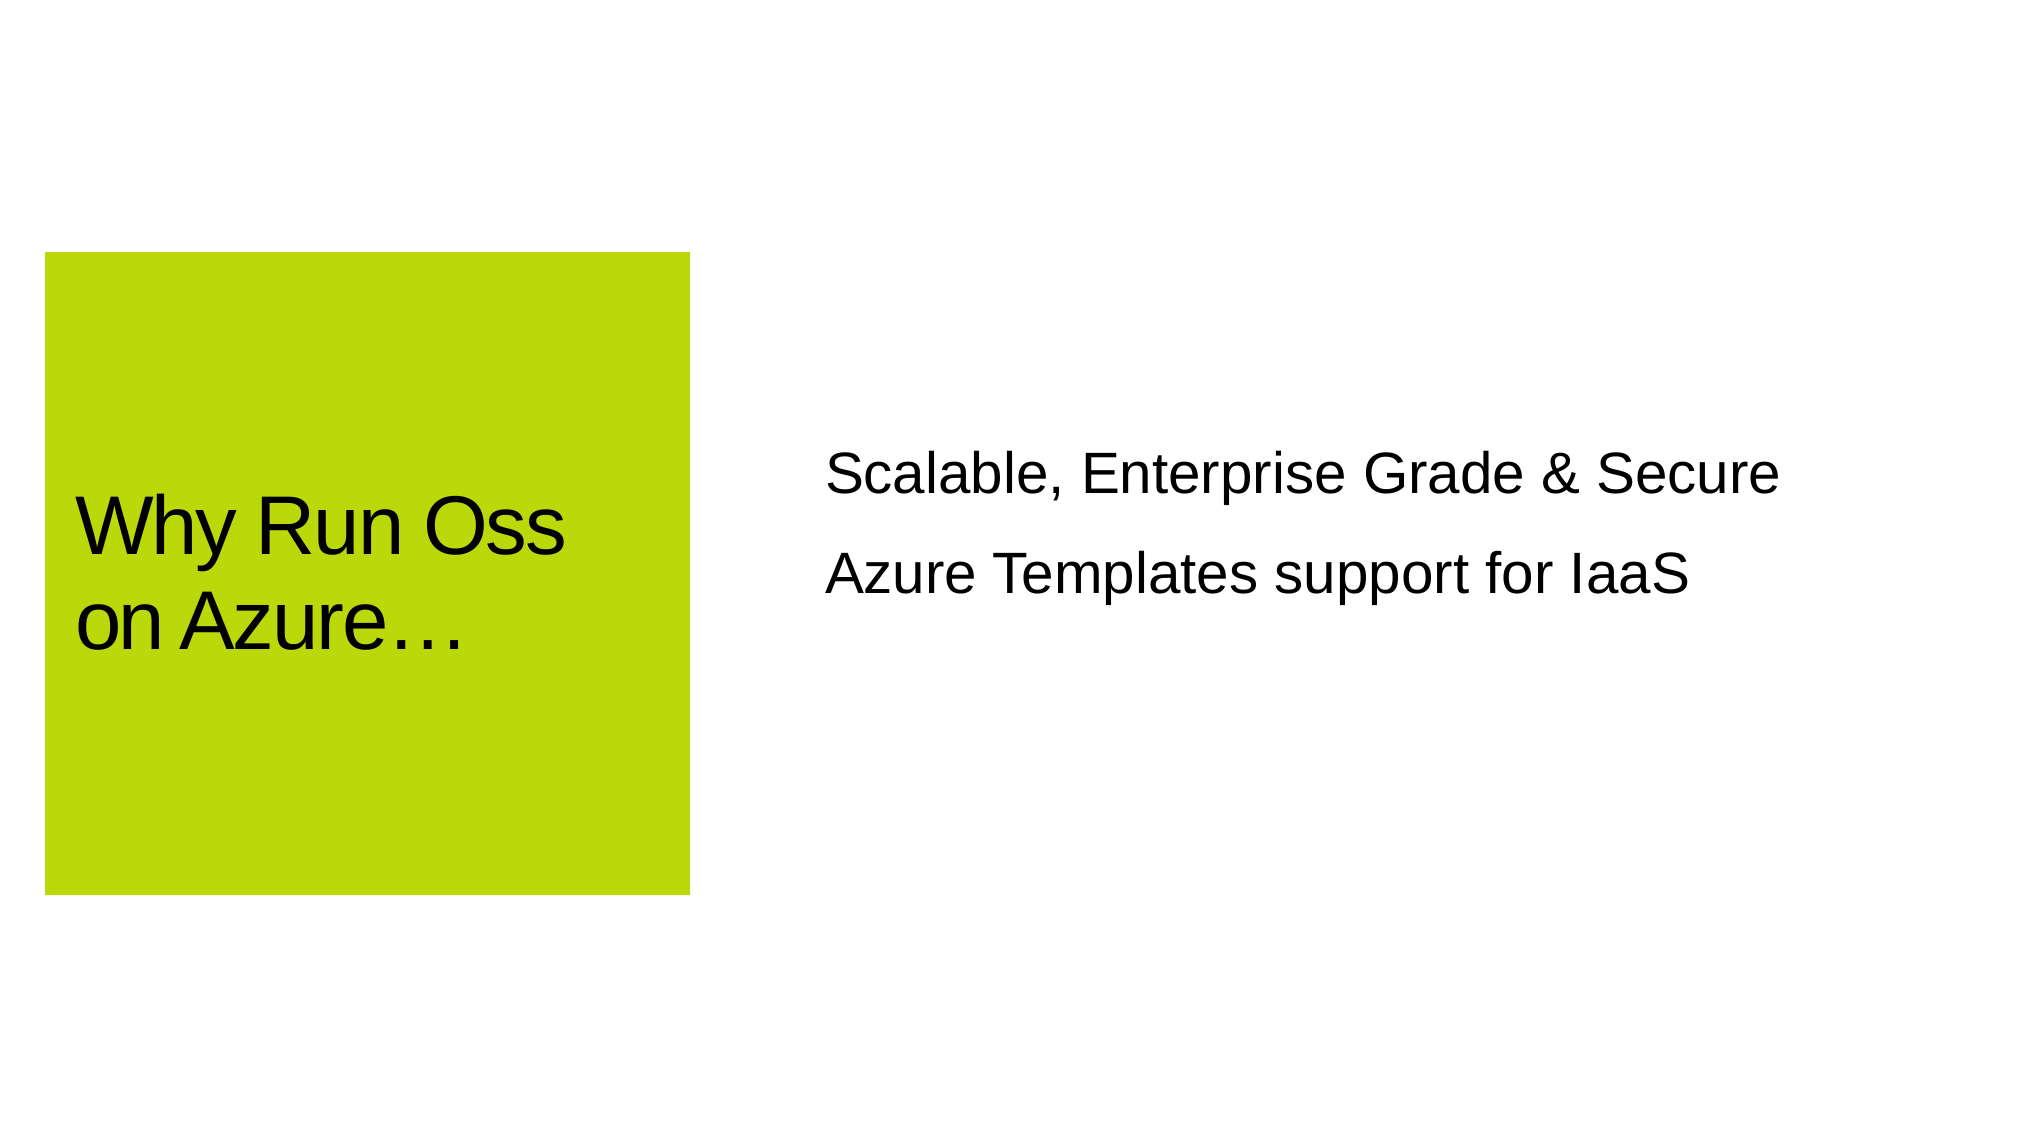

# Why Run Oss on Azure…
Scalable, Enterprise Grade & Secure
Azure Templates support for IaaS